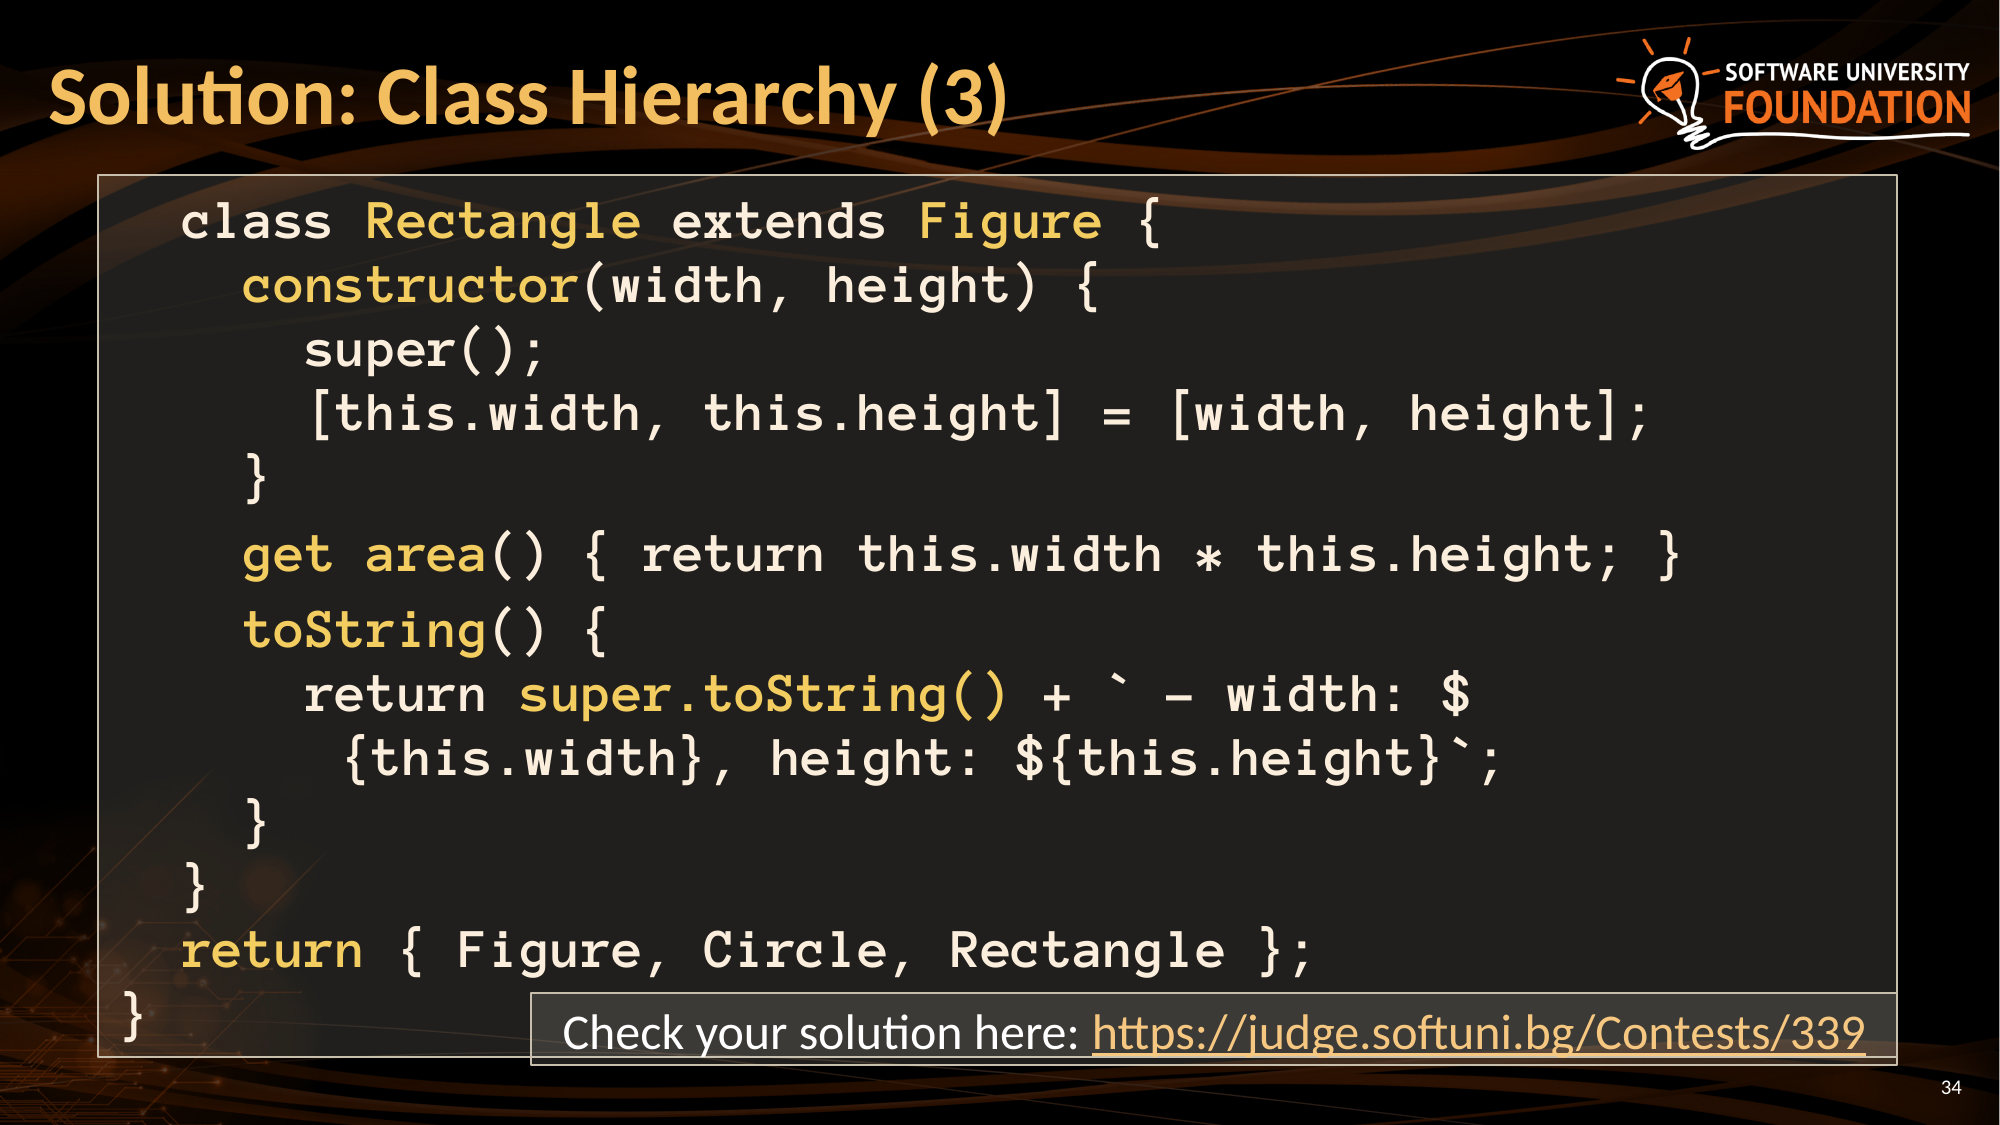

# Solution: Class Hierarchy (3)
  class Rectangle extends Figure {
    constructor(width, height) {
      super();
      [this.width, this.height] = [width, height];
    }
    get area() { return this.width * this.height; }
    toString() {
      return super.toString() + ` - width: ${this.width}, height: ${this.height}`;
    }
  }
  return { Figure, Circle, Rectangle };
}
Check your solution here: https://judge.softuni.bg/Contests/339
34